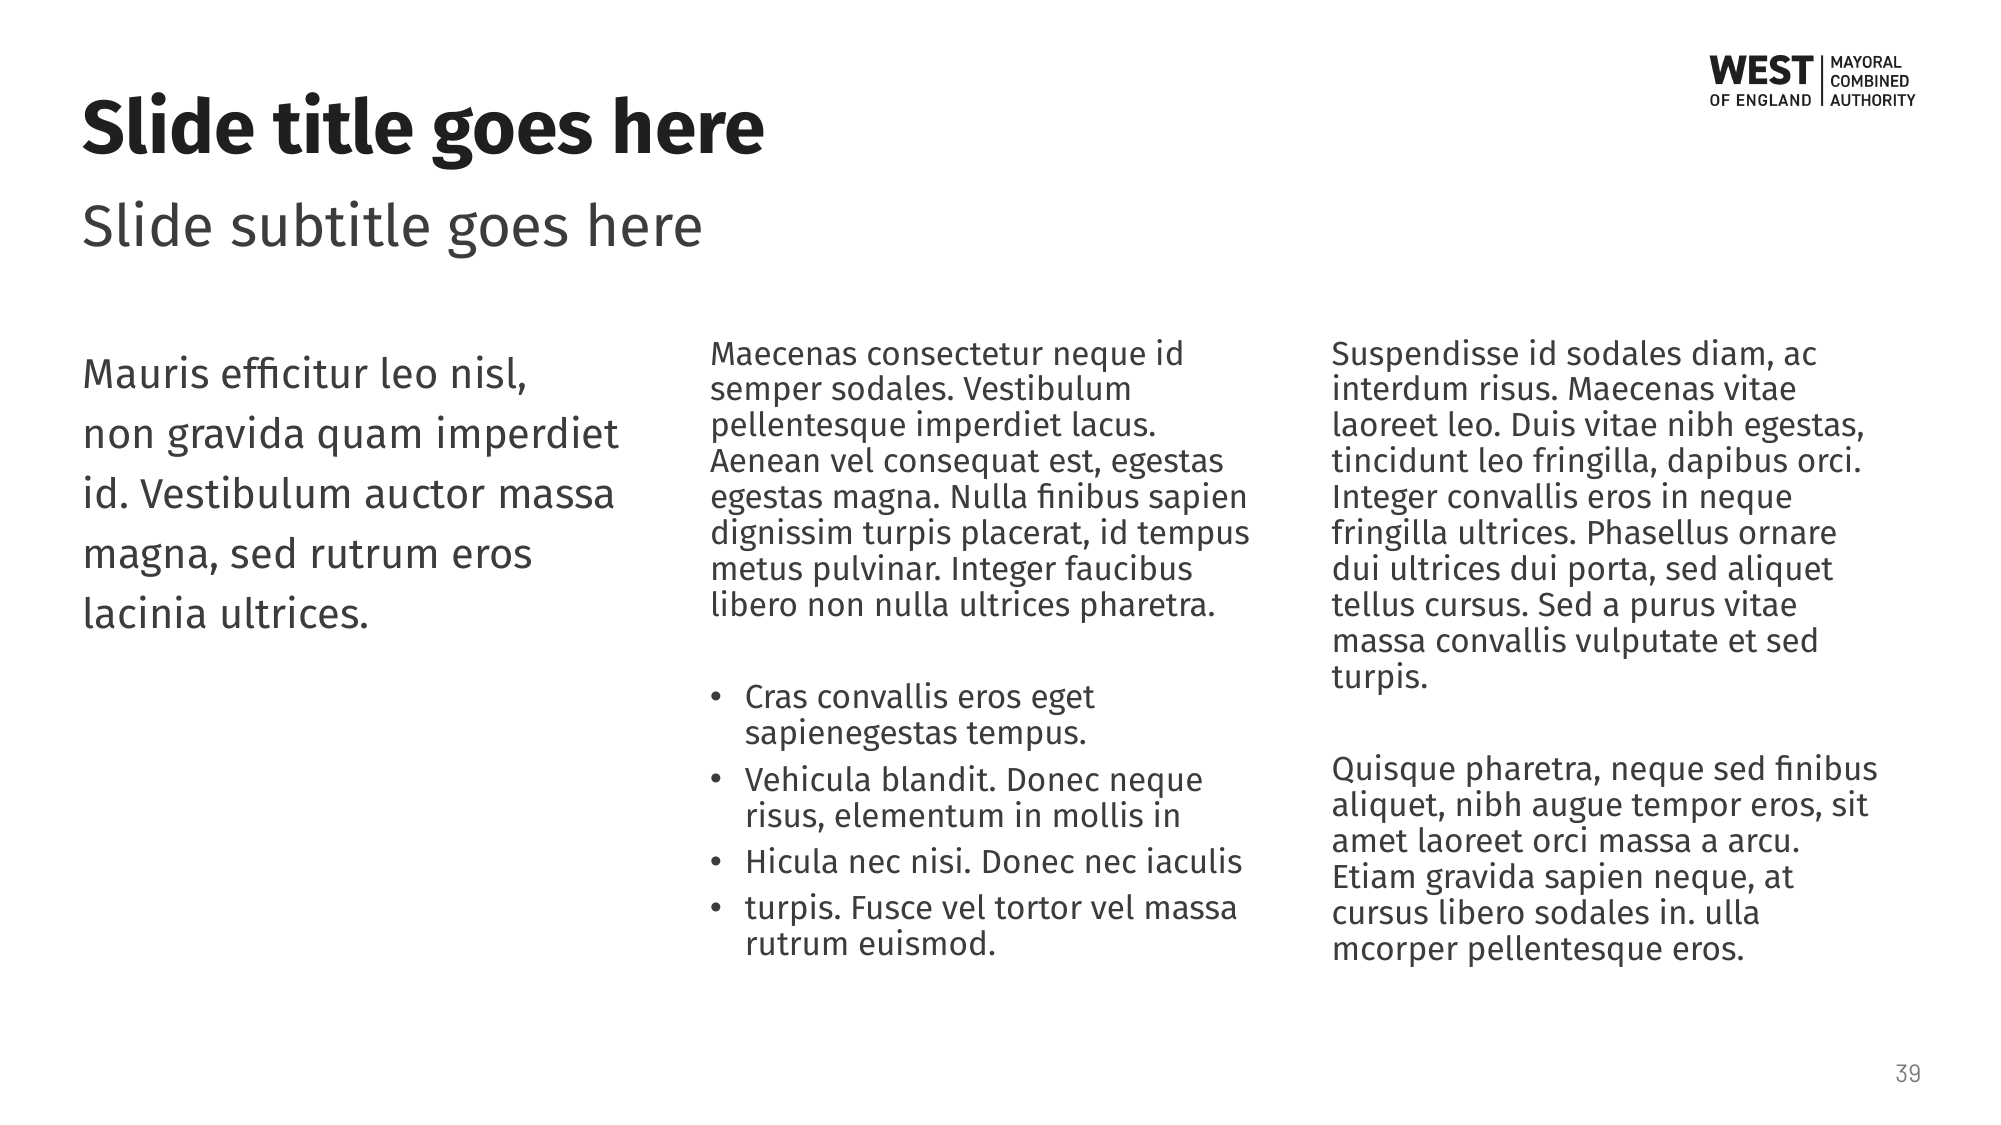

# Slide title goes here
Slide subtitle goes here
Mauris efficitur leo nisl,
non gravida quam imperdiet
id. Vestibulum auctor massa magna, sed rutrum eros
lacinia ultrices.
Maecenas consectetur neque id semper sodales. Vestibulum pellentesque imperdiet lacus. Aenean vel consequat est, egestas egestas magna. Nulla finibus sapien dignissim turpis placerat, id tempus metus pulvinar. Integer faucibus libero non nulla ultrices pharetra.

Cras convallis eros eget sapienegestas tempus.
Vehicula blandit. Donec neque risus, elementum in mollis in
Hicula nec nisi. Donec nec iaculis
turpis. Fusce vel tortor vel massa rutrum euismod.
Suspendisse id sodales diam, ac interdum risus. Maecenas vitae laoreet leo. Duis vitae nibh egestas, tincidunt leo fringilla, dapibus orci. Integer convallis eros in neque fringilla ultrices. Phasellus ornare dui ultrices dui porta, sed aliquet tellus cursus. Sed a purus vitae massa convallis vulputate et sed turpis.

Quisque pharetra, neque sed finibus aliquet, nibh augue tempor eros, sit amet laoreet orci massa a arcu. Etiam gravida sapien neque, at cursus libero sodales in. ulla
mcorper pellentesque eros.
39